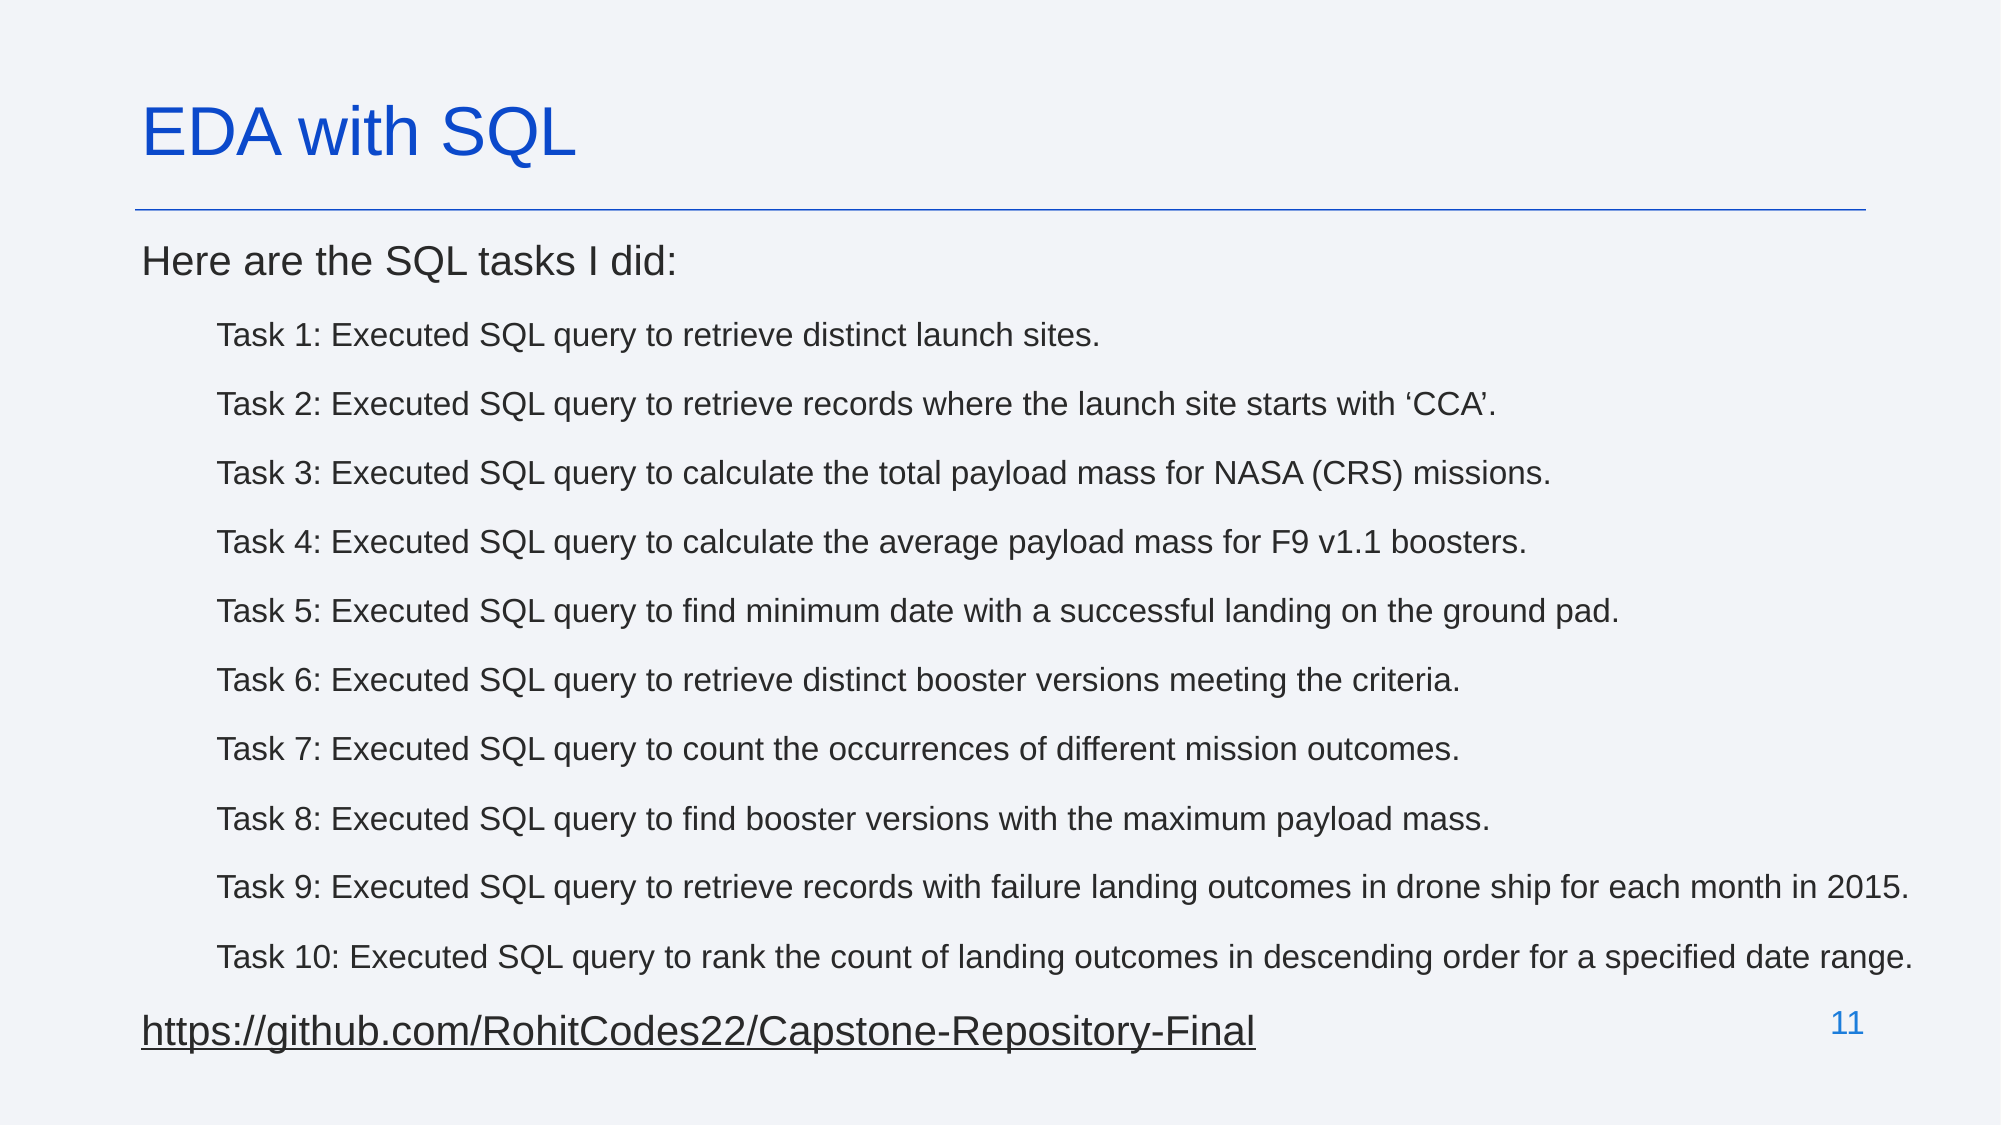

EDA with SQL
Here are the SQL tasks I did:
Task 1: Executed SQL query to retrieve distinct launch sites.
Task 2: Executed SQL query to retrieve records where the launch site starts with ‘CCA’.
Task 3: Executed SQL query to calculate the total payload mass for NASA (CRS) missions.
Task 4: Executed SQL query to calculate the average payload mass for F9 v1.1 boosters.
Task 5: Executed SQL query to find minimum date with a successful landing on the ground pad.
Task 6: Executed SQL query to retrieve distinct booster versions meeting the criteria.
Task 7: Executed SQL query to count the occurrences of different mission outcomes.
Task 8: Executed SQL query to find booster versions with the maximum payload mass.
Task 9: Executed SQL query to retrieve records with failure landing outcomes in drone ship for each month in 2015.
Task 10: Executed SQL query to rank the count of landing outcomes in descending order for a specified date range.
https://github.com/RohitCodes22/Capstone-Repository-Final

11